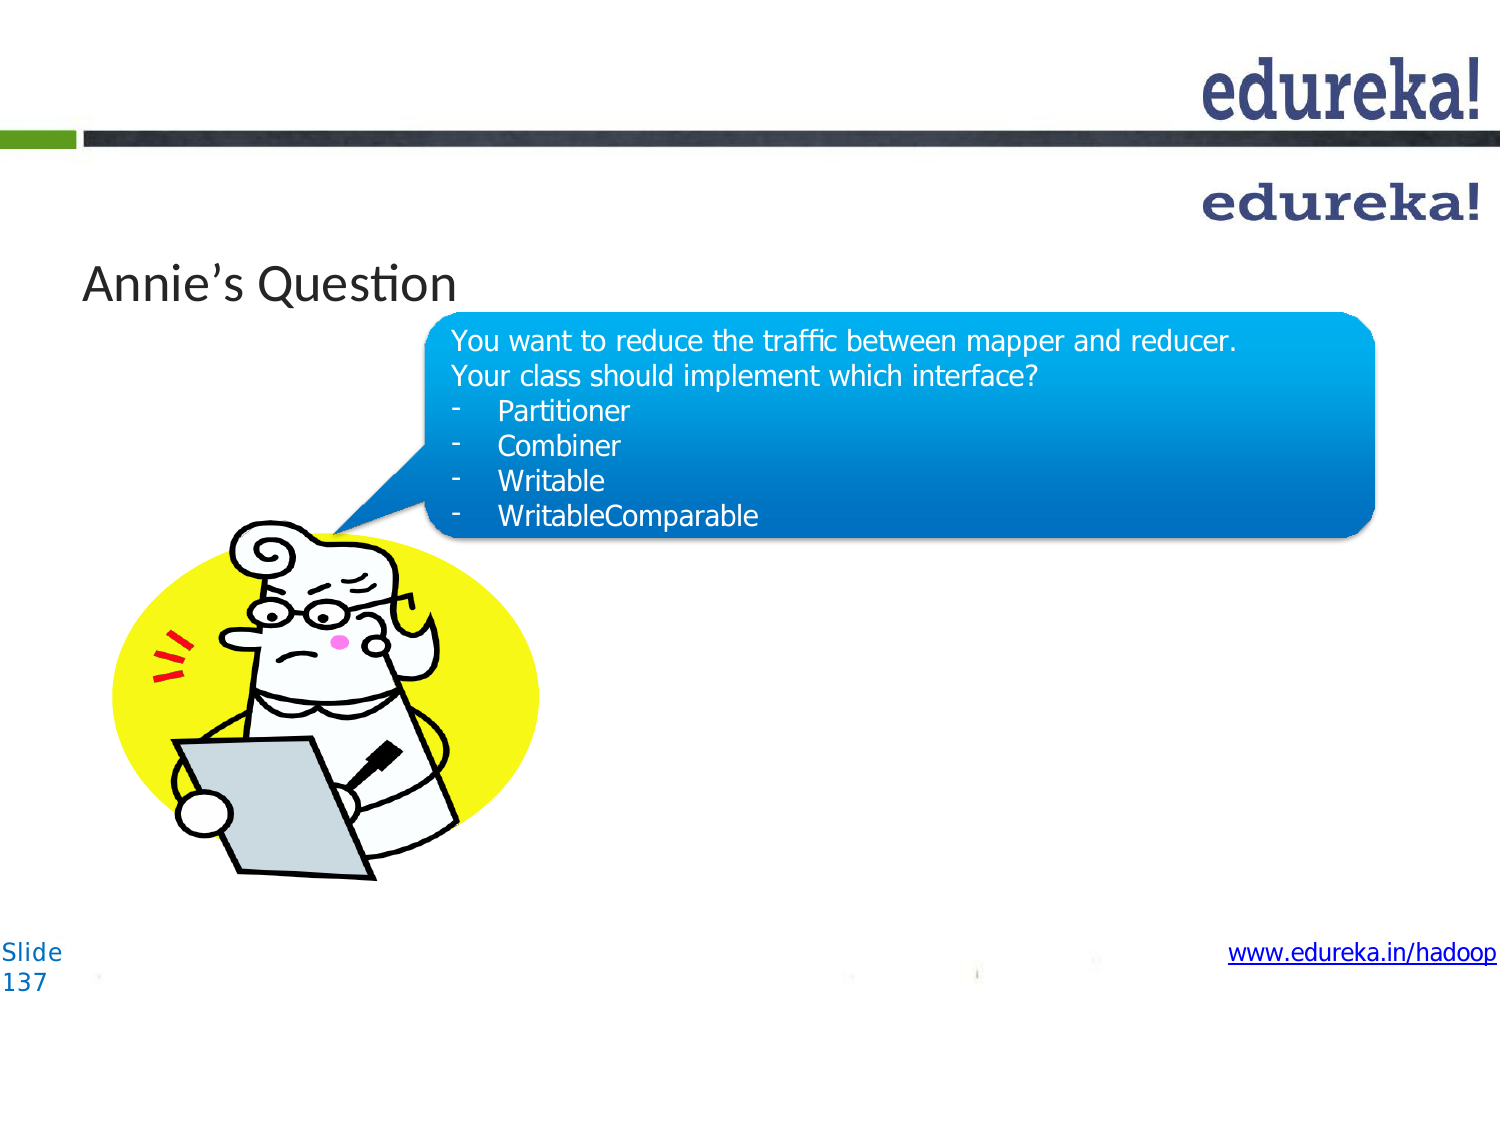

# Annie’s Question

You want to reduce the traffic between mapper and reducer. Your class should implement which interface?
Partitioner
Combiner
Writable
WritableComparable
Hello There!!
My name	Annie.

I love quizzes and puz	and	am he e make you guys think and
answer my questions.

Slide 137
www.edureka.in/hadoop